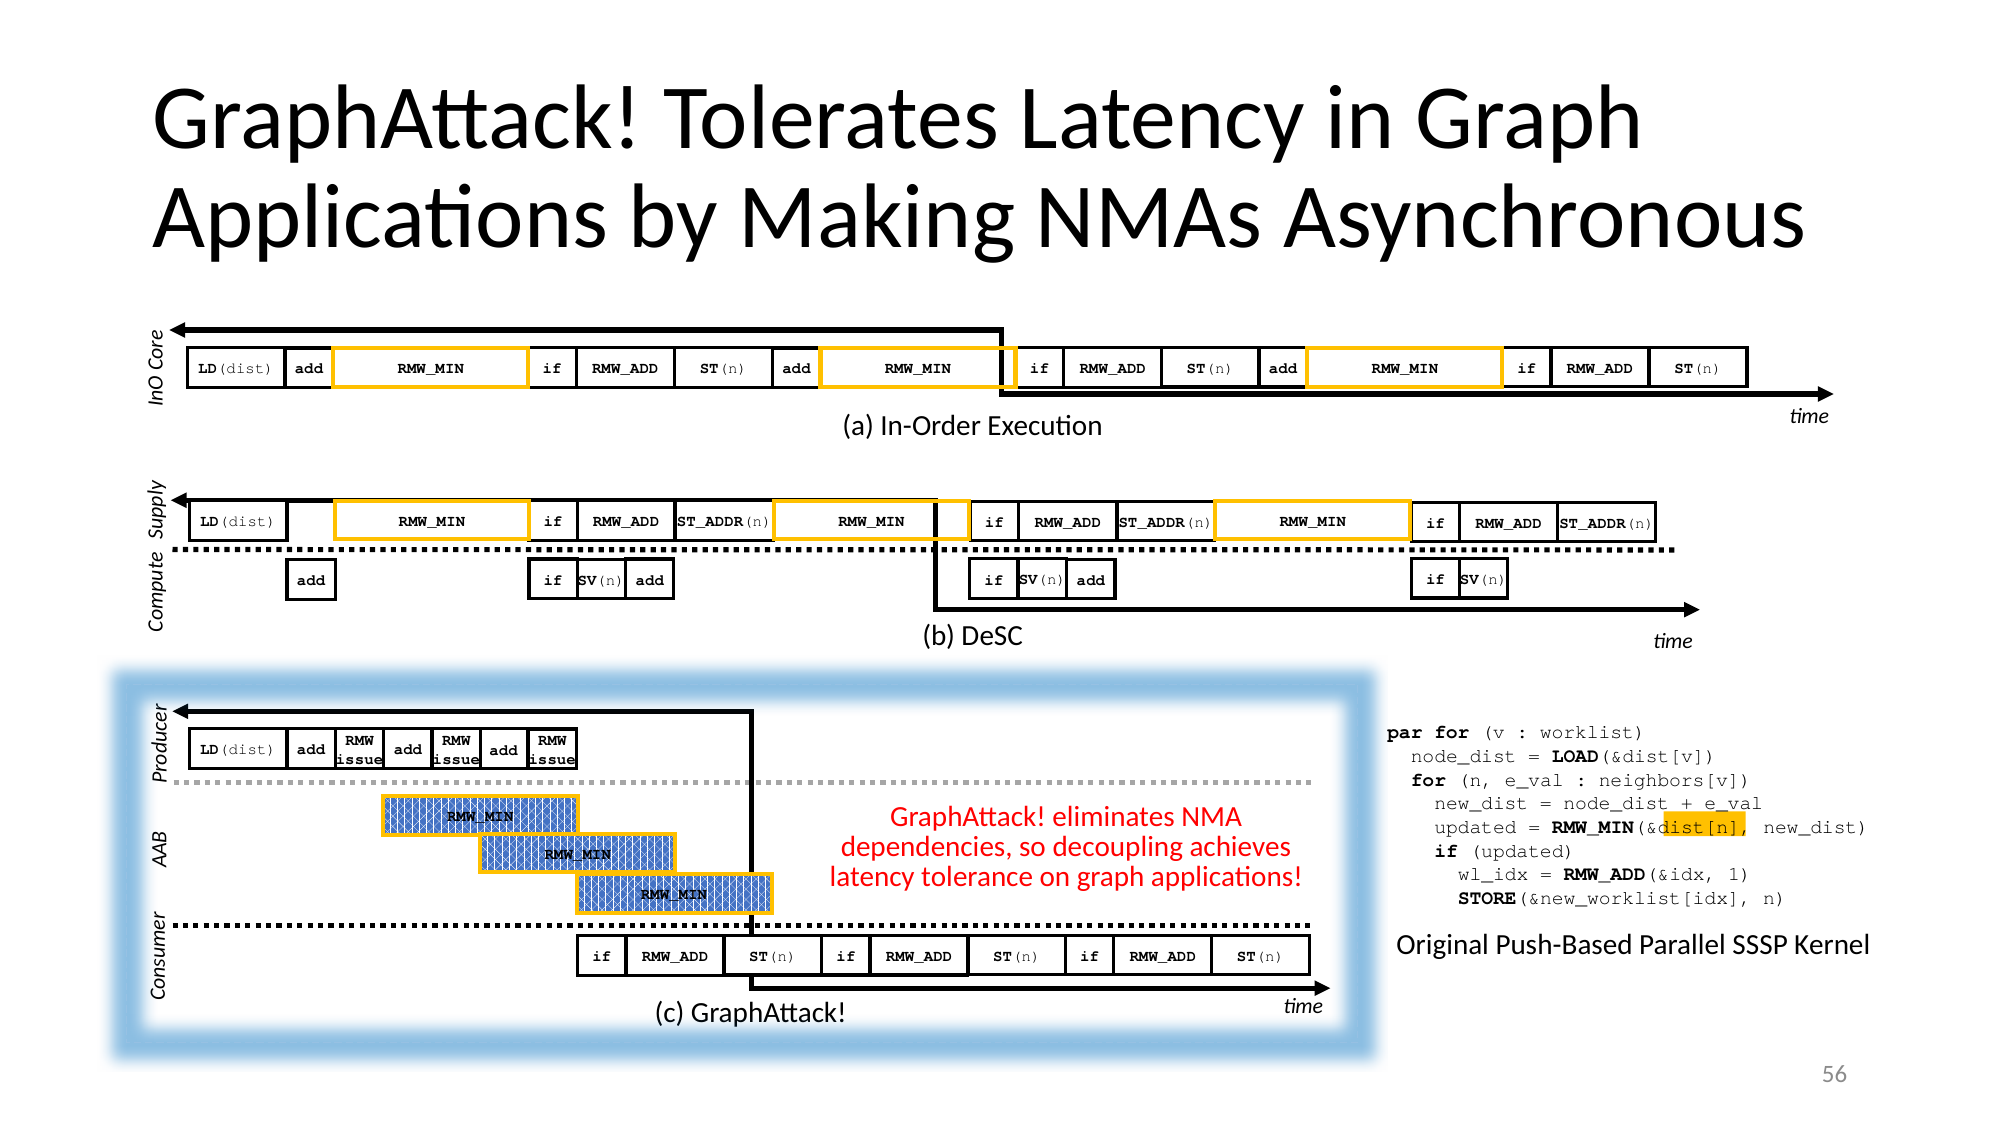

# GraphAttack! Tolerates Latency in Graph Applications by Making NMAs Asynchronous
if
RMW_MIN
if
ST(n)
add
RMW_ADD
ST(n)
if
RMW_ADD
ST(n)
RMW_ADD
add
LD(dist)
RMW_MIN
RMW_MIN
add
InO Core
time
(a) In-Order Execution
Supply
if
RMW_MIN
ST_ADDR(n)
LD(dist)
RMW_ADD
RMW_MIN
RMW_MIN
if
ST_ADDR(n)
RMW_ADD
if
ST_ADDR(n)
RMW_ADD
if
SV(n)
SV(n)
if
add
if
add
SV(n)
add
Compute
(b) DeSC

time

par for (v : worklist)
  node_dist = LOAD(&dist[v])
  for (n, e_val : neighbors[v])
    new_dist = node_dist + e_val
    updated = RMW_MIN(&dist[n], new_dist)
    if (updated)
      wl_idx = RMW_ADD(&idx, 1)
      STORE(&new_worklist[idx], n)
add
RMW issue
add
RMW issue
LD(dist)
add
RMW issue
Producer
RMW_MIN
GraphAttack! eliminates NMA dependencies, so decoupling achieves latency tolerance on graph applications!

RMW_MIN
AAB
RMW_MIN
Original Push-Based Parallel SSSP Kernel

ST(n)
if
ST(n)
if
RMW_ADD
RMW_ADD
ST(n)
if
RMW_ADD
Consumer
time
(c) GraphAttack!

56